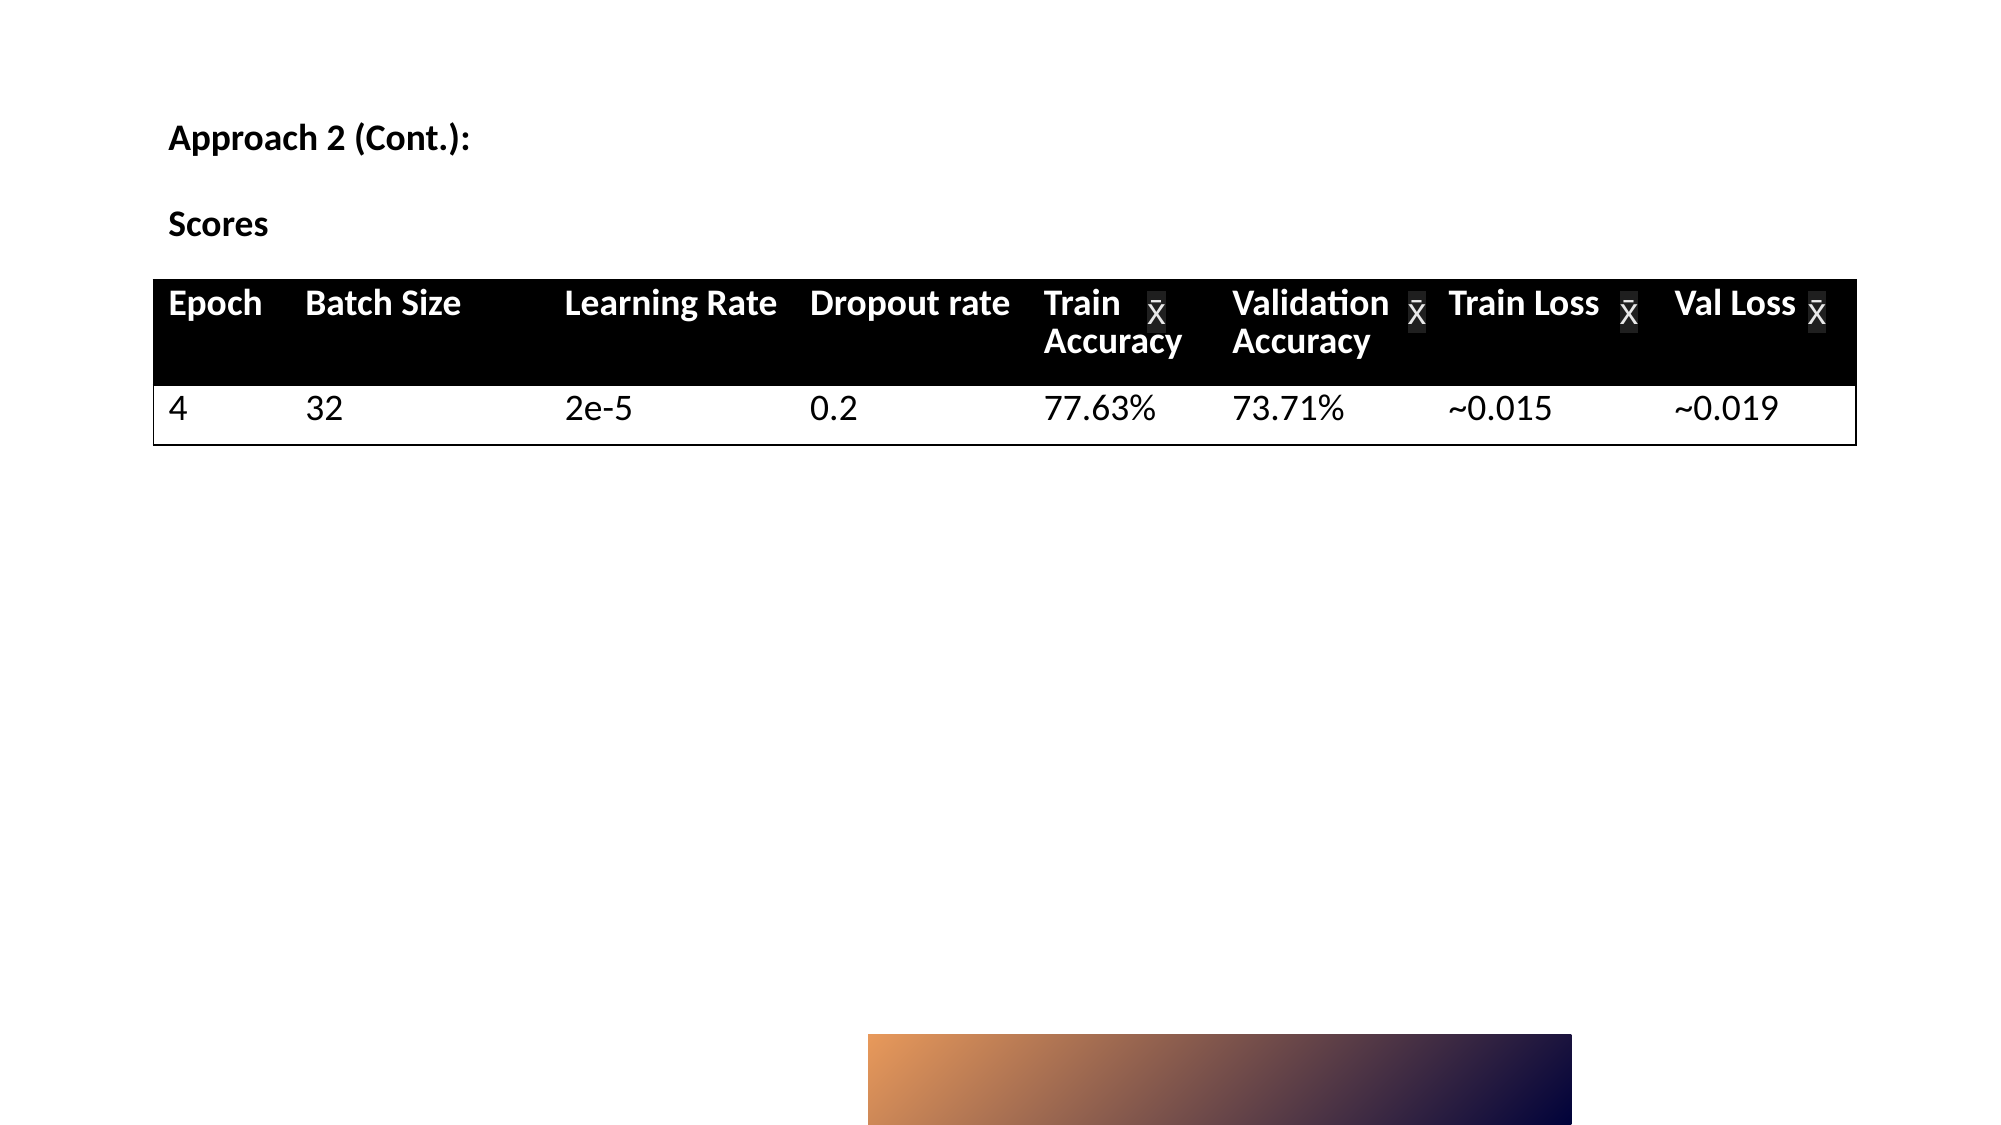

Approach 2 (Cont.):
Scores
| Epoch | Batch Size | Learning Rate | Dropout rate | Train Accuracy | Validation Accuracy | Train Loss | Val Loss |
| --- | --- | --- | --- | --- | --- | --- | --- |
| 4 | 32 | 2e-5 | 0.2 | 77.63% | 73.71% | ~0.015 | ~0.019 |
x̄
x̄
x̄
x̄